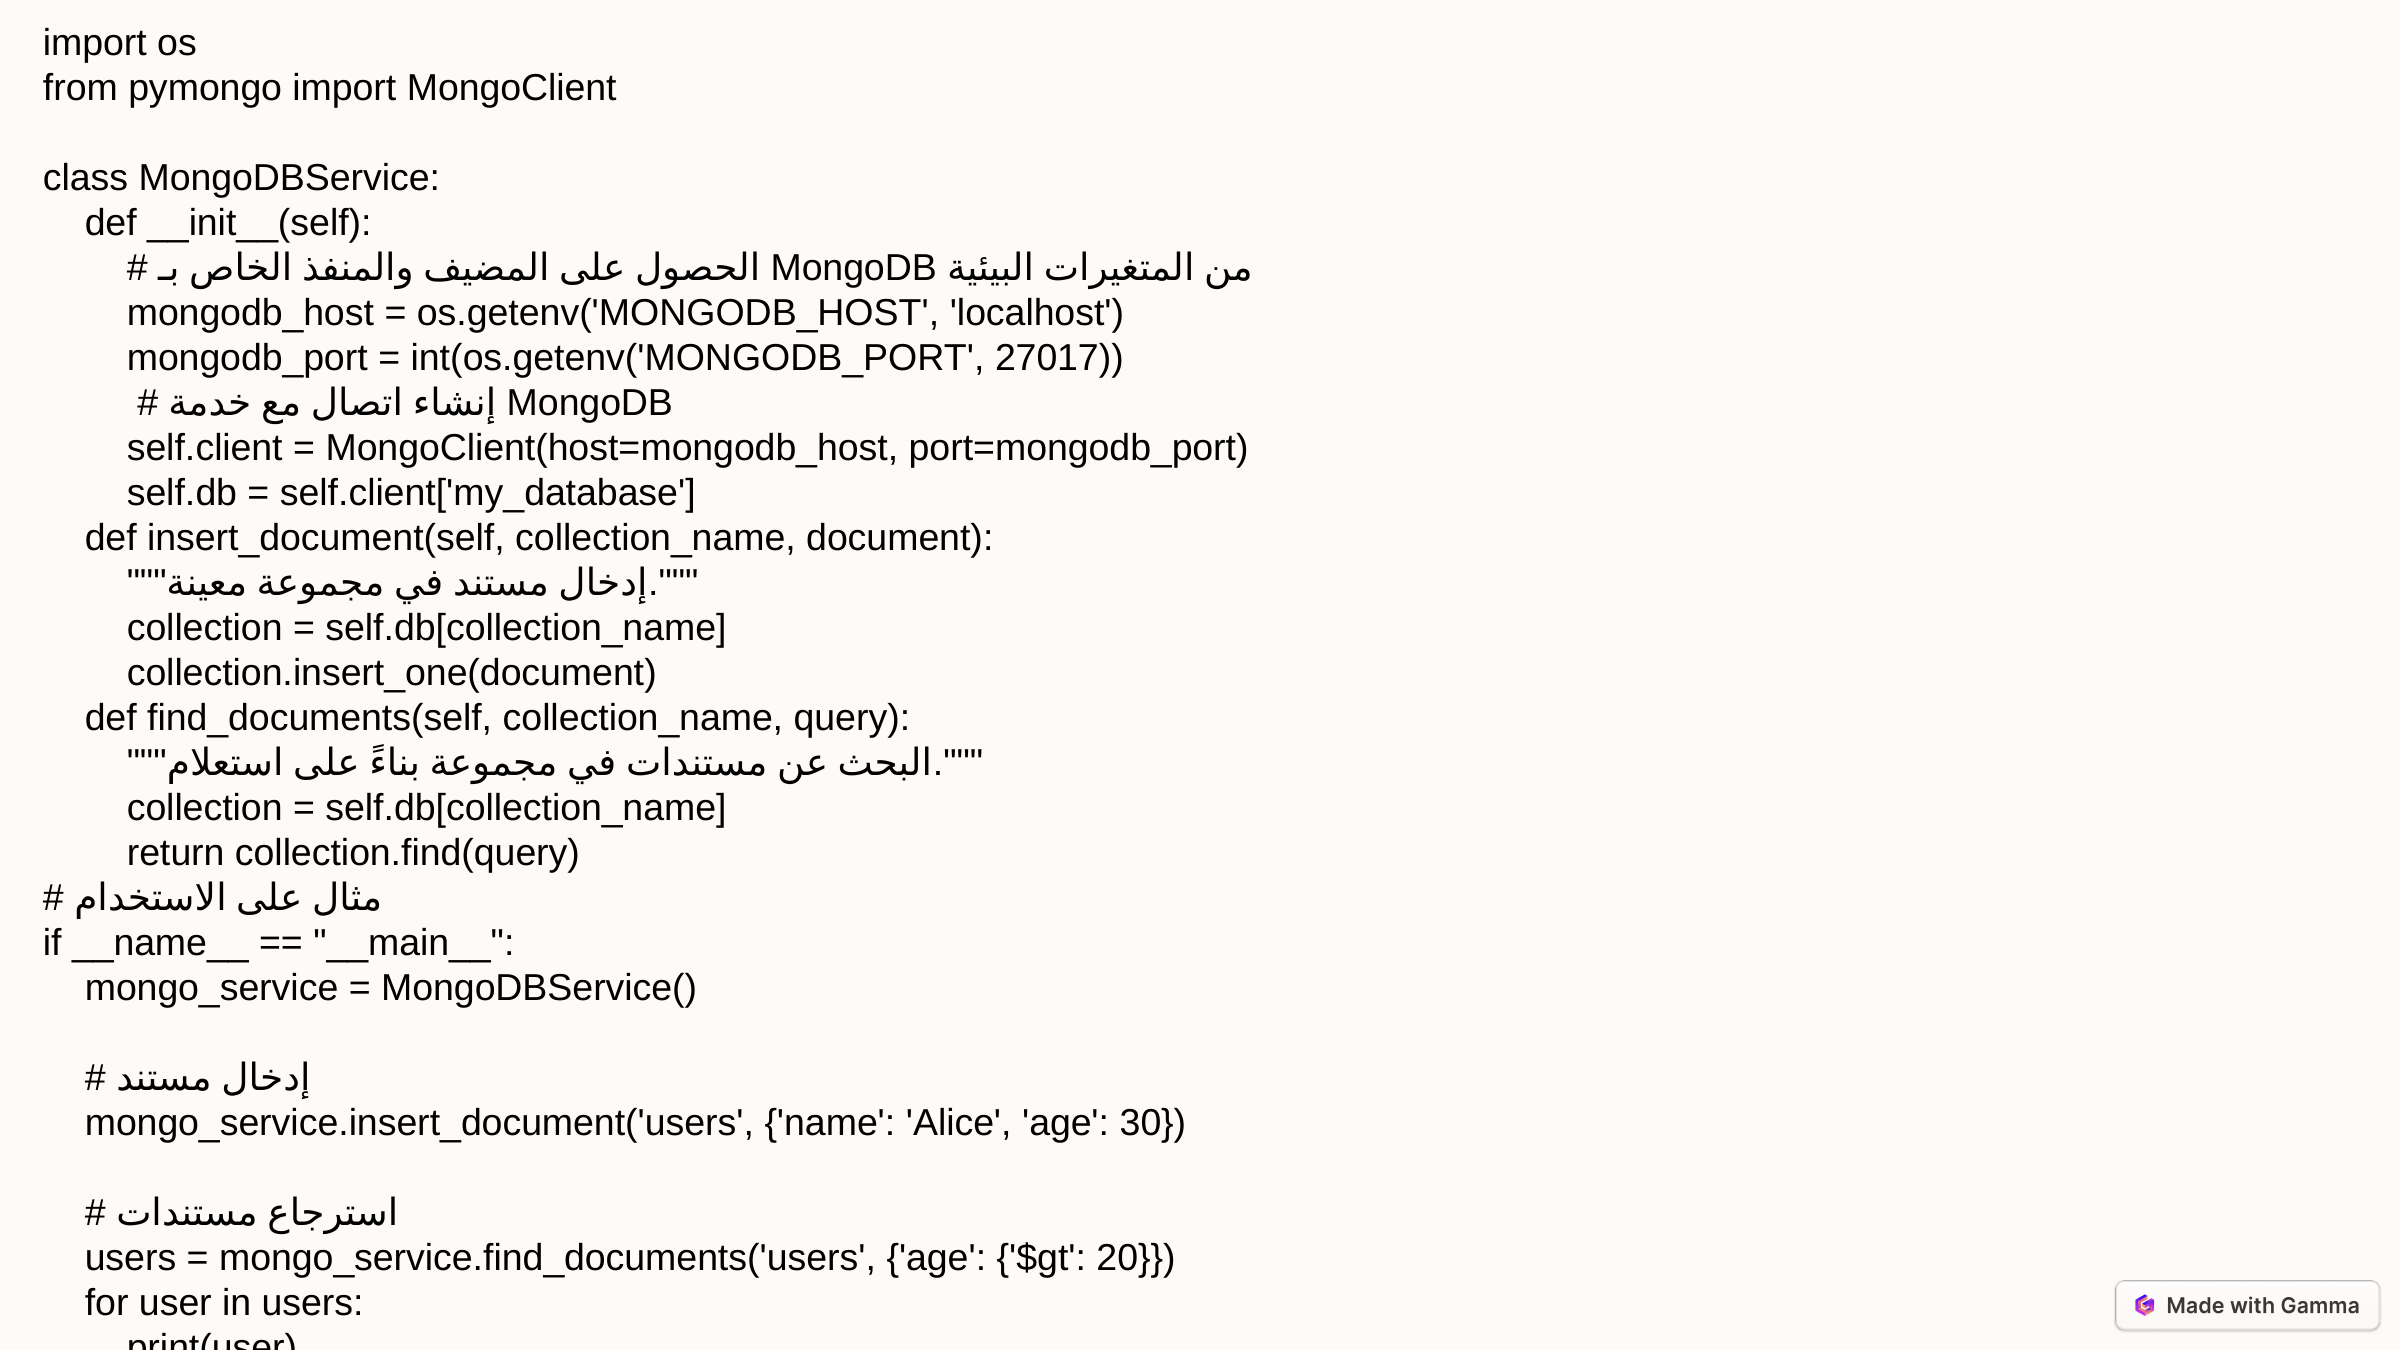

import os
from pymongo import MongoClient

class MongoDBService:
    def __init__(self):
        # الحصول على المضيف والمنفذ الخاص بـ MongoDB من المتغيرات البيئية
        mongodb_host = os.getenv('MONGODB_HOST', 'localhost')
        mongodb_port = int(os.getenv('MONGODB_PORT', 27017))
         # إنشاء اتصال مع خدمة MongoDB
        self.client = MongoClient(host=mongodb_host, port=mongodb_port)
        self.db = self.client['my_database']
    def insert_document(self, collection_name, document):
        """إدخال مستند في مجموعة معينة."""
        collection = self.db[collection_name]
        collection.insert_one(document)
    def find_documents(self, collection_name, query):
        """البحث عن مستندات في مجموعة بناءً على استعلام."""
        collection = self.db[collection_name]
        return collection.find(query)
# مثال على الاستخدام
if __name__ == "__main__":
    mongo_service = MongoDBService()

    # إدخال مستند
    mongo_service.insert_document('users', {'name': 'Alice', 'age': 30})

    # استرجاع مستندات
    users = mongo_service.find_documents('users', {'age': {'$gt': 20}})
    for user in users:
        print(user)